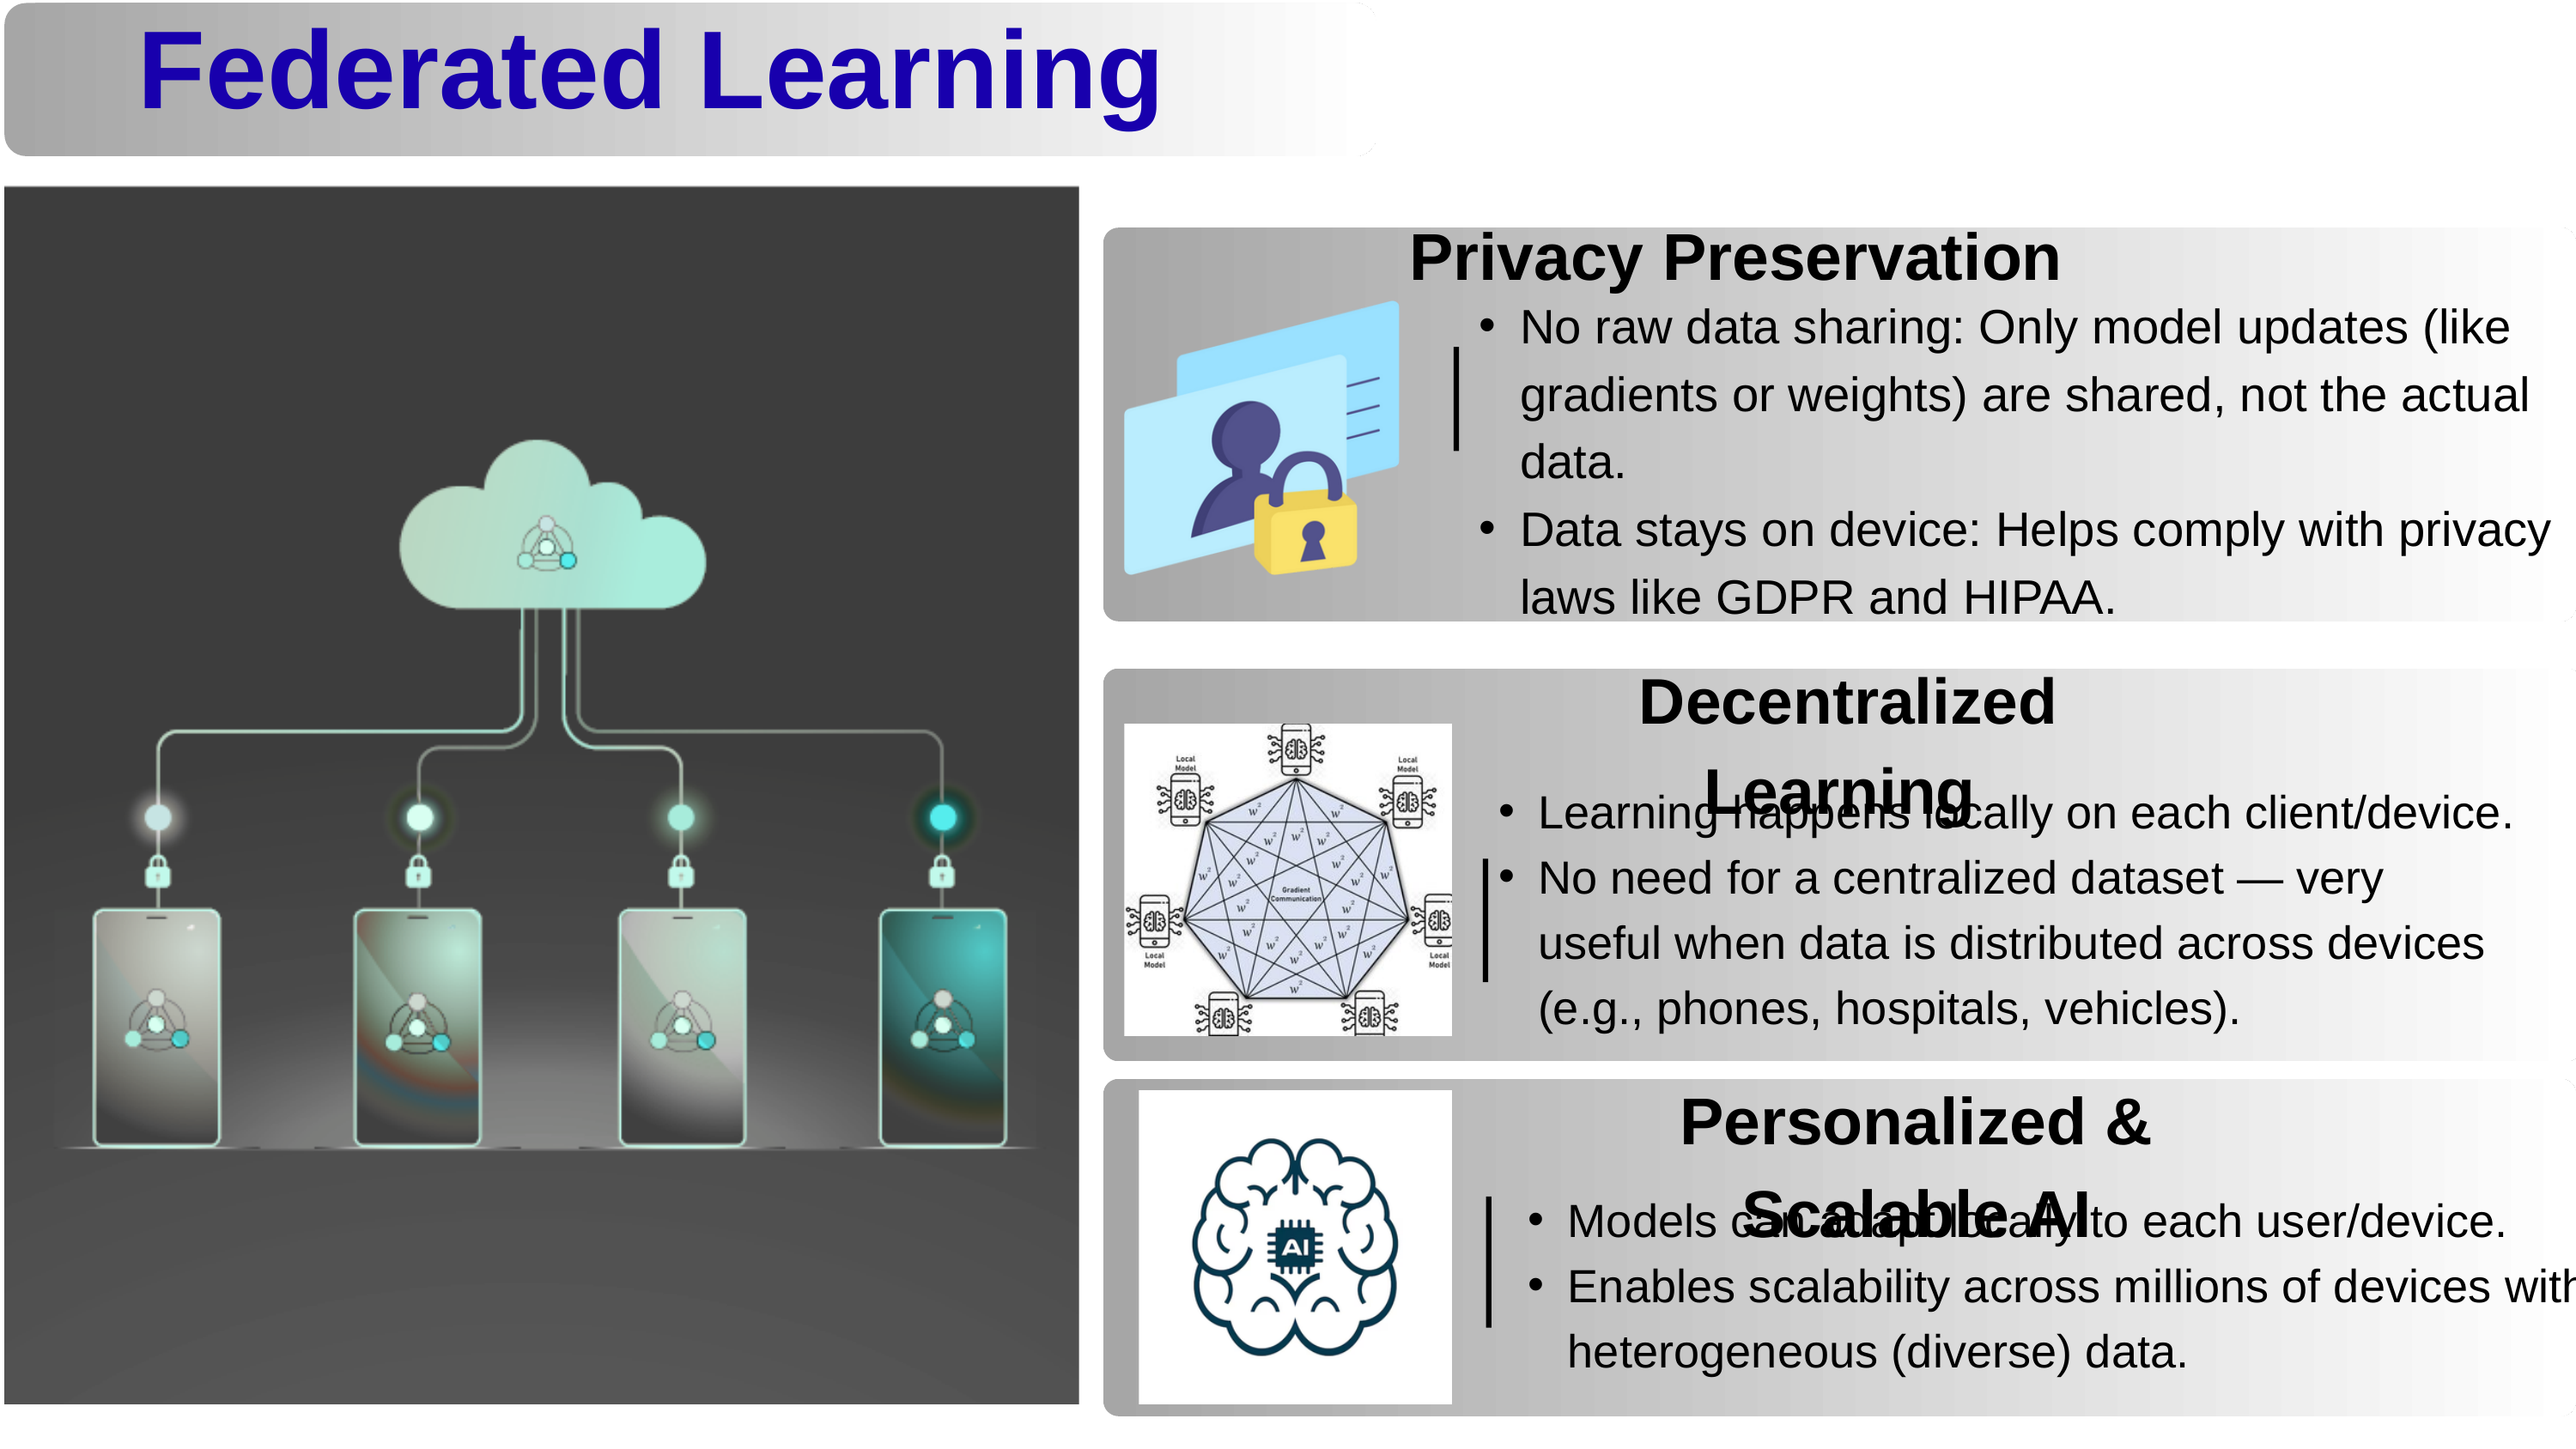

Federated Learning

Privacy Preservation

No raw data sharing: Only model updates (like gradients or weights) are shared, not the actual data.
Data stays on device: Helps comply with privacy laws like GDPR and HIPAA.

 Decentralized Learning

Learning happens locally on each client/device.
No need for a centralized dataset — very useful when data is distributed across devices (e.g., phones, hospitals, vehicles).

Personalized & Scalable AI

Models can adapt locally to each user/device.
Enables scalability across millions of devices with heterogeneous (diverse) data.